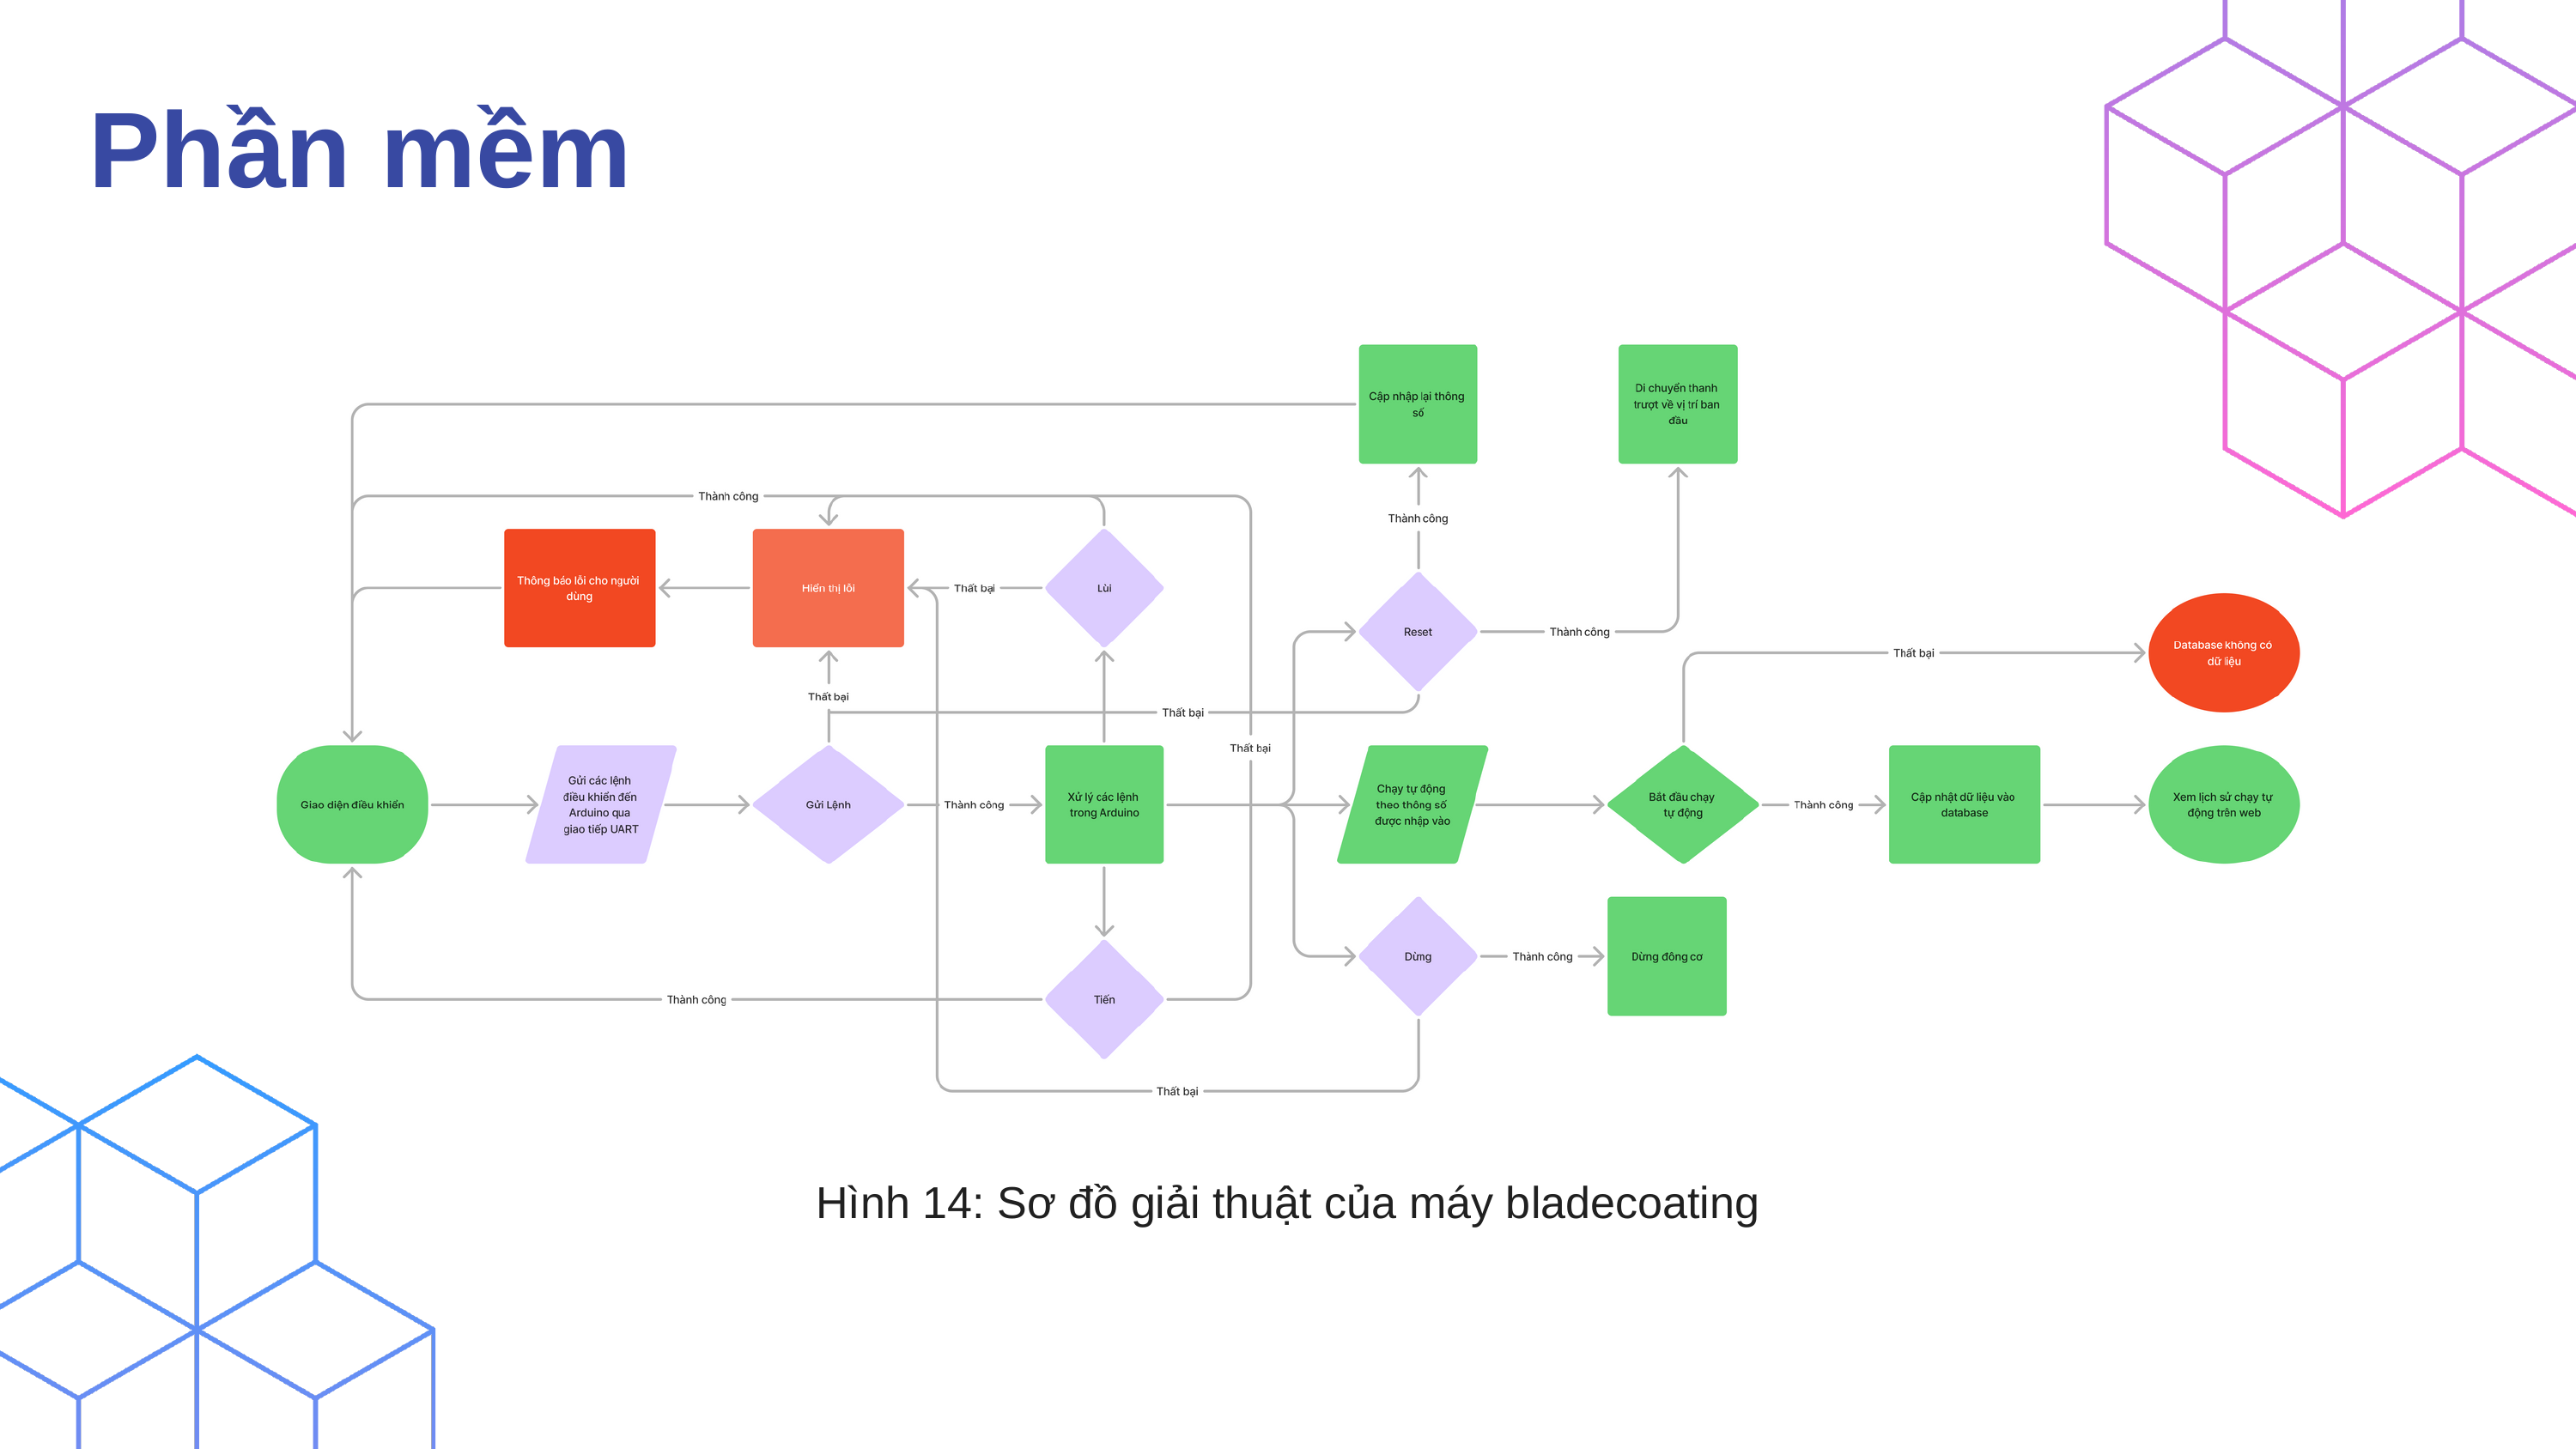

Phần mềm

Hình 14: Sơ đồ giải thuật của máy bladecoating